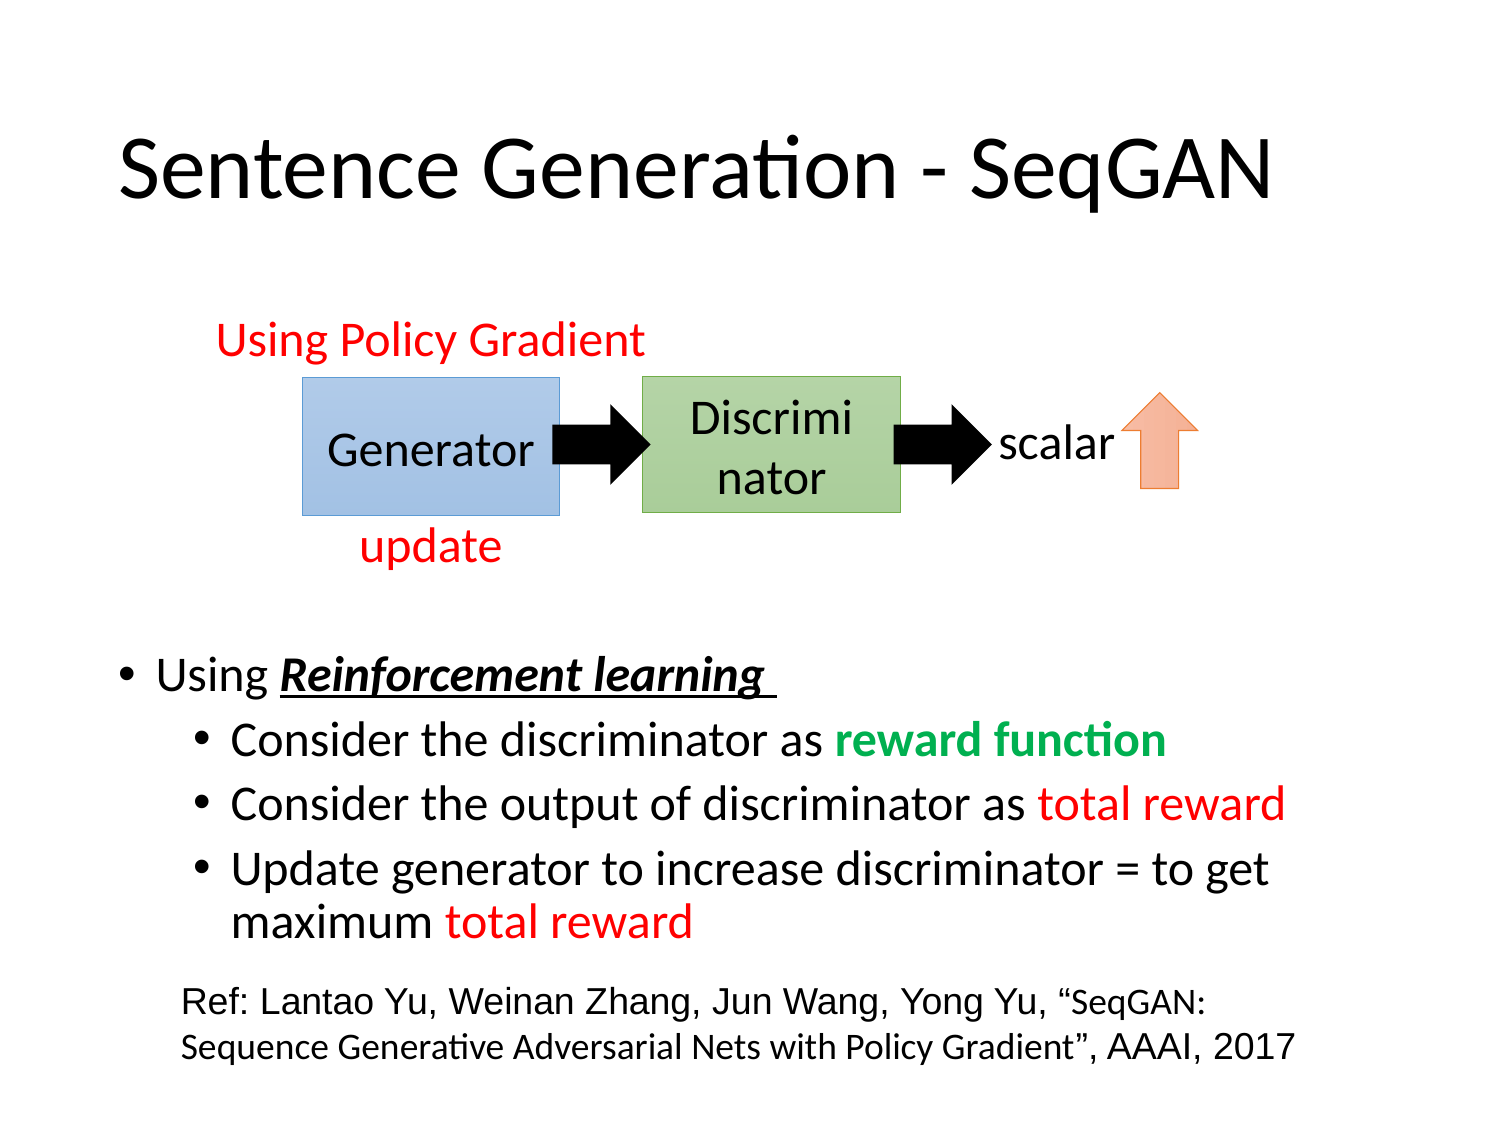

# Sentence Generation - SeqGAN

Using Reinforcement learning
Consider the discriminator as reward function
Consider the output of discriminator as total reward
Update generator to increase discriminator = to get maximum total reward
Using Policy Gradient
Discrimi
nator
Generator

scalar

update
Ref: Lantao Yu, Weinan Zhang, Jun Wang, Yong Yu, “SeqGAN: Sequence Generative Adversarial Nets with Policy Gradient”, AAAI, 2017